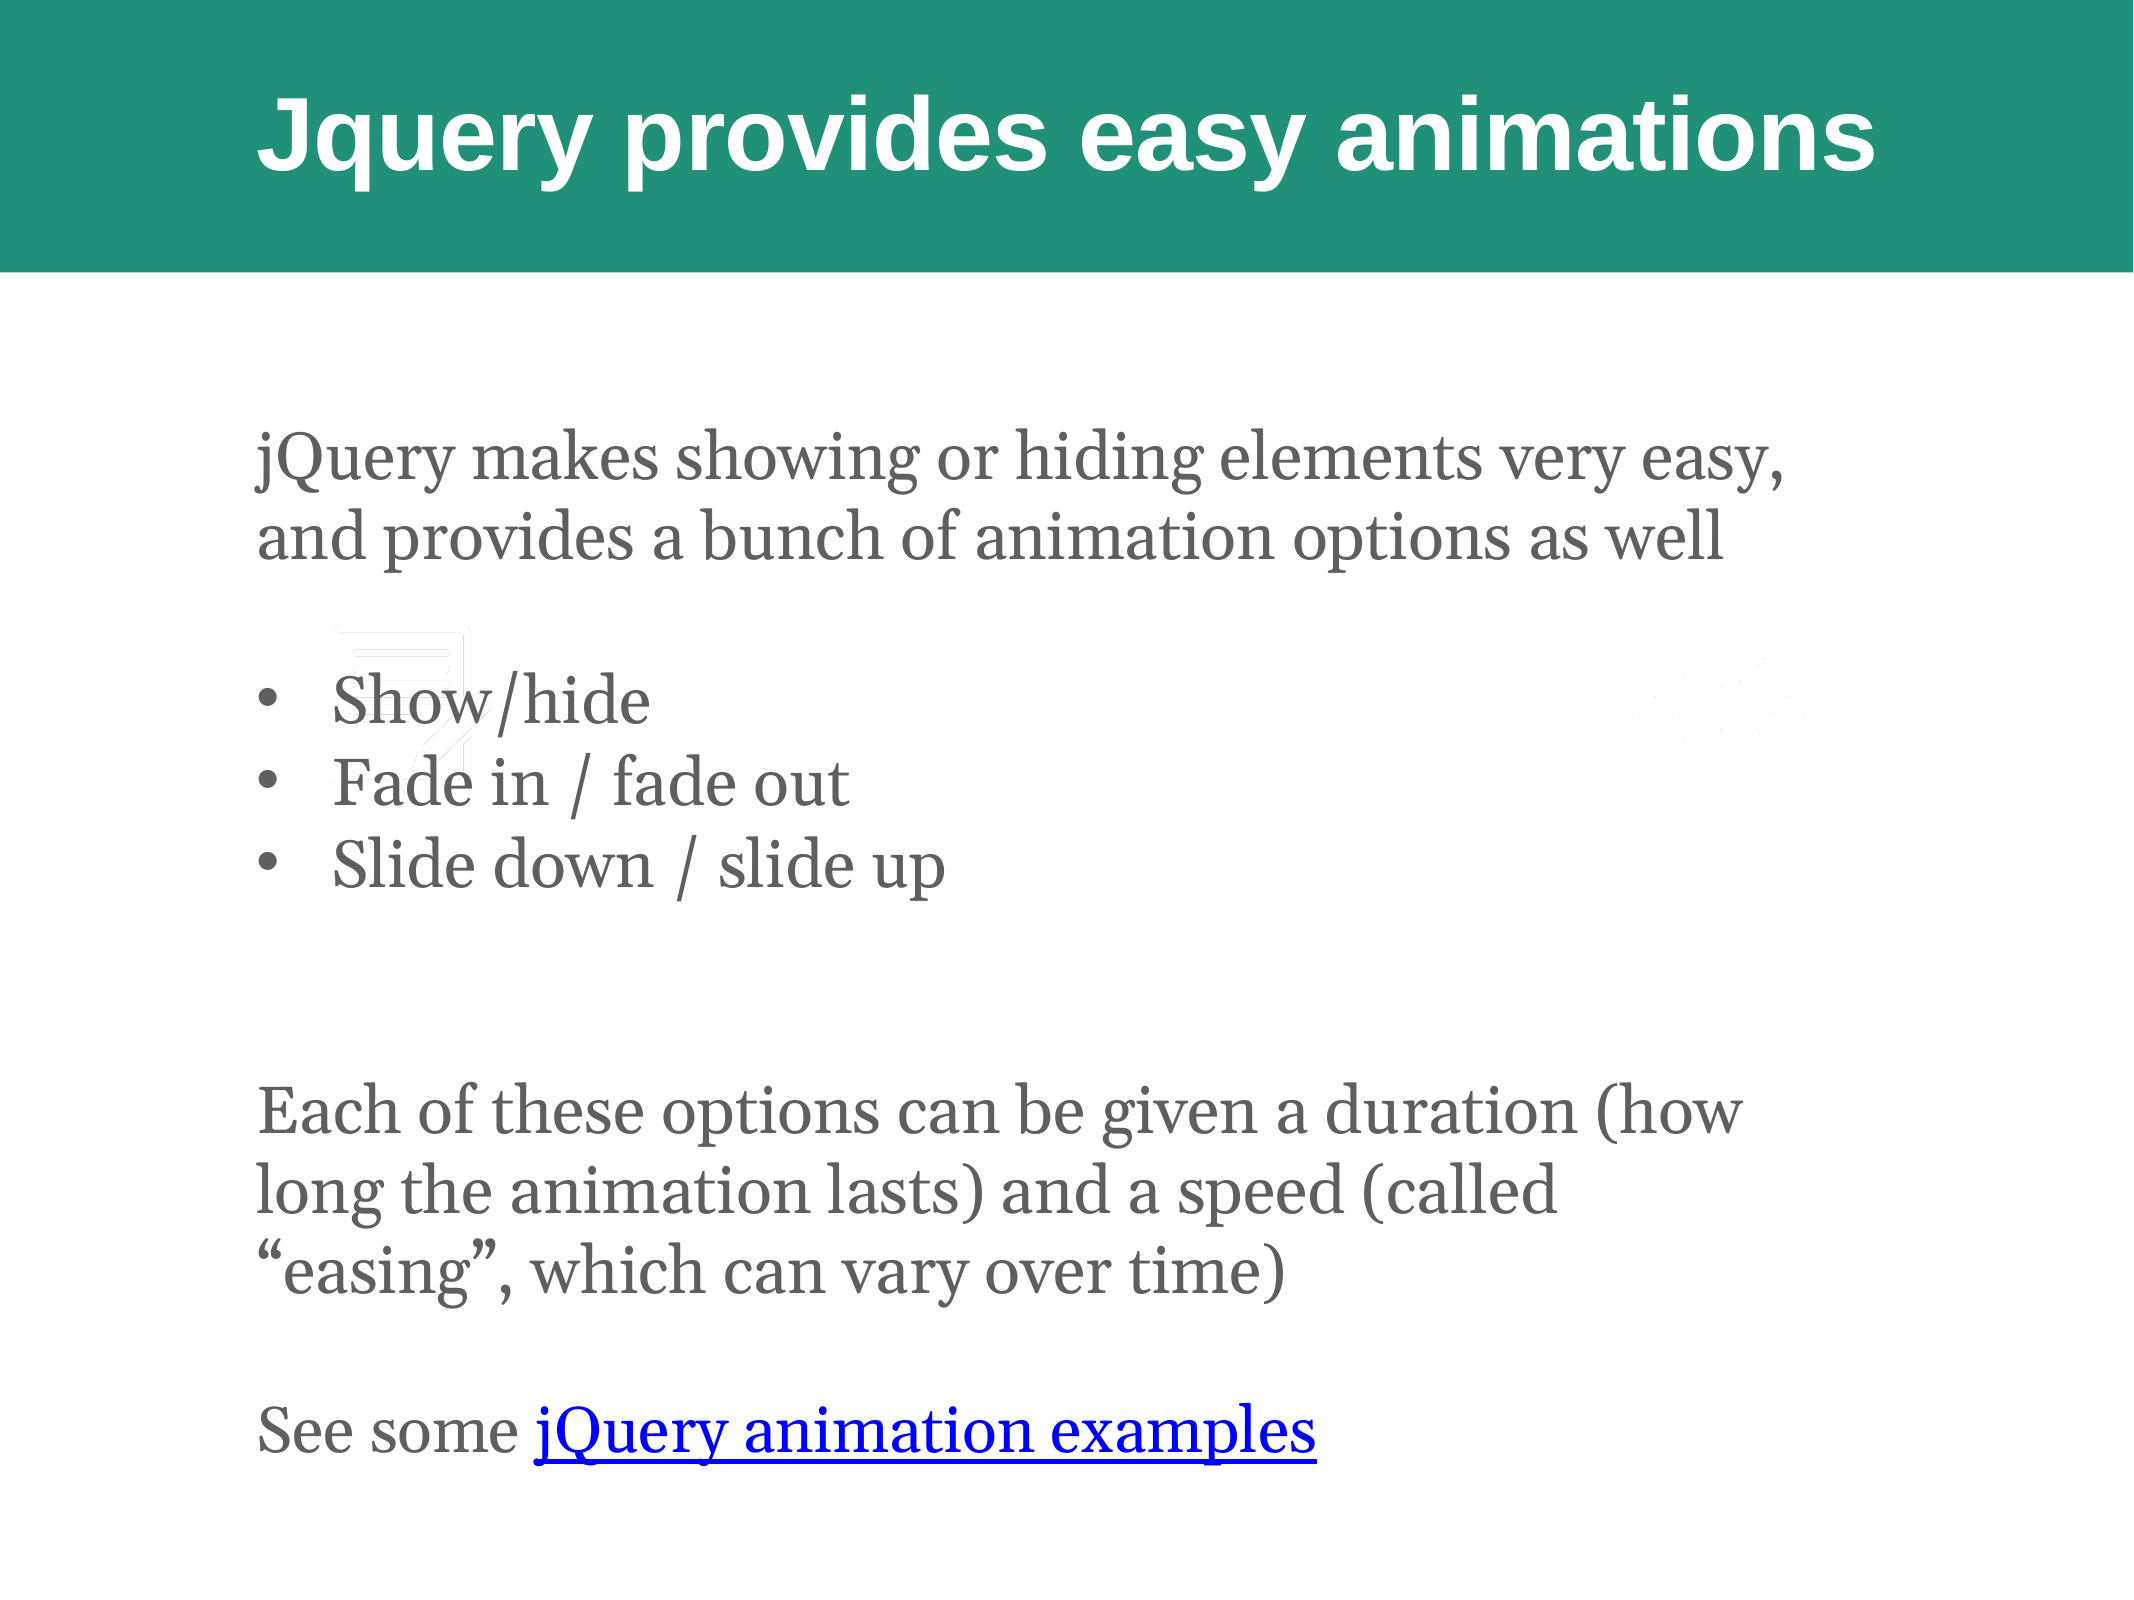

# Jquery provides easy animations
jQuery makes showing or hiding elements very easy, and provides a bunch of animation options as well

Show/hide
Fade in / fade out
Slide down / slide up

Each of these options can be given a duration (how long the animation lasts) and a speed (called “easing”, which can vary over time)

See some jQuery animation examples